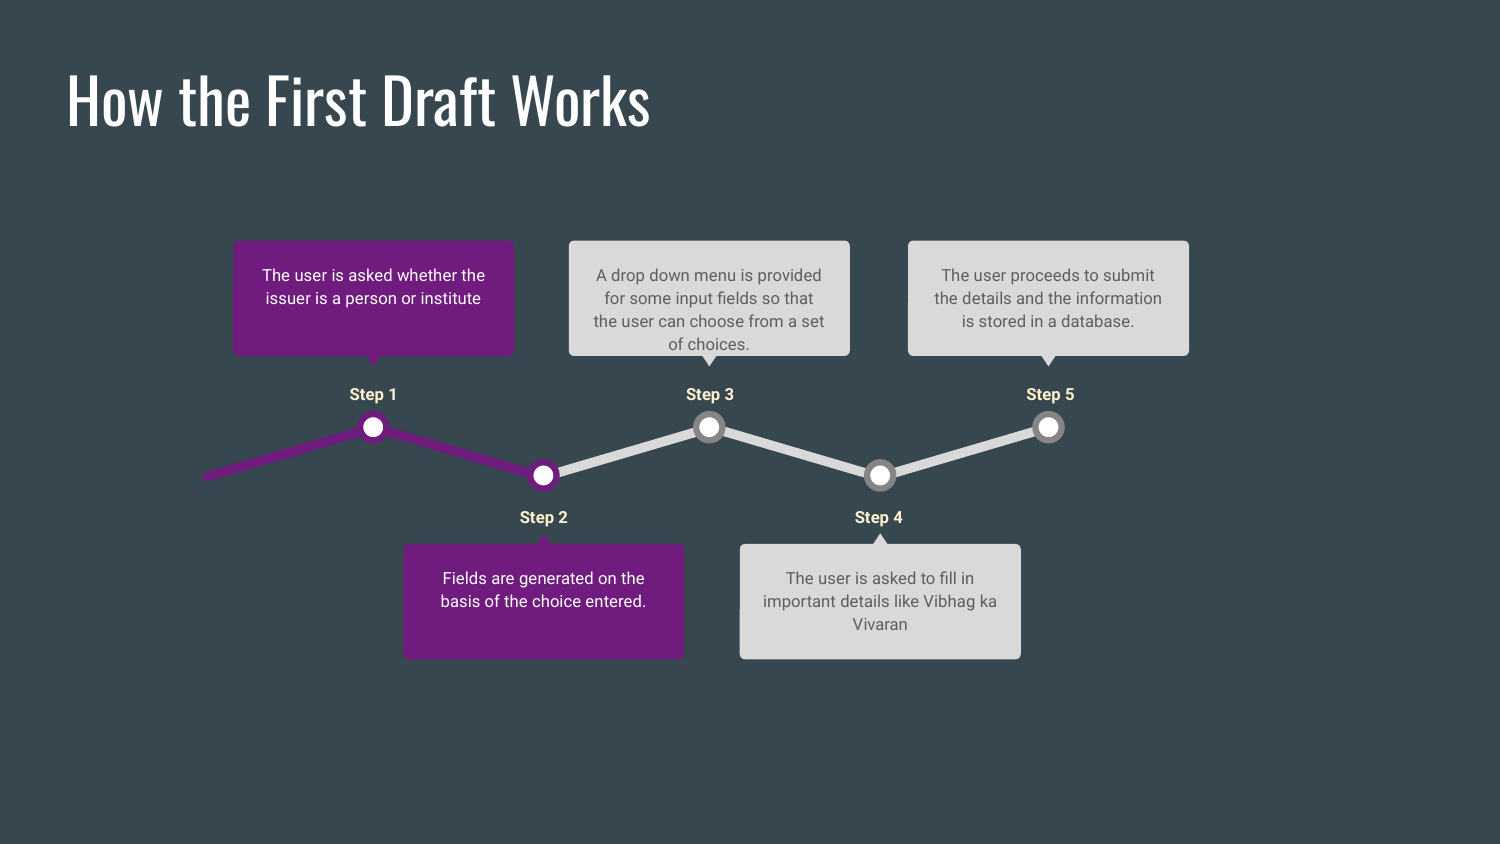

# How the First Draft Works

The user is asked whether the issuer is a person or institute

Step 1

A drop down menu is provided for some input fields so that the user can choose from a set of choices.

Step 3

The user proceeds to submit the details and the information is stored in a database.

Step 5

Step 2

Fields are generated on the basis of the choice entered.

Step 4

The user is asked to fill in important details like Vibhag ka Vivaran